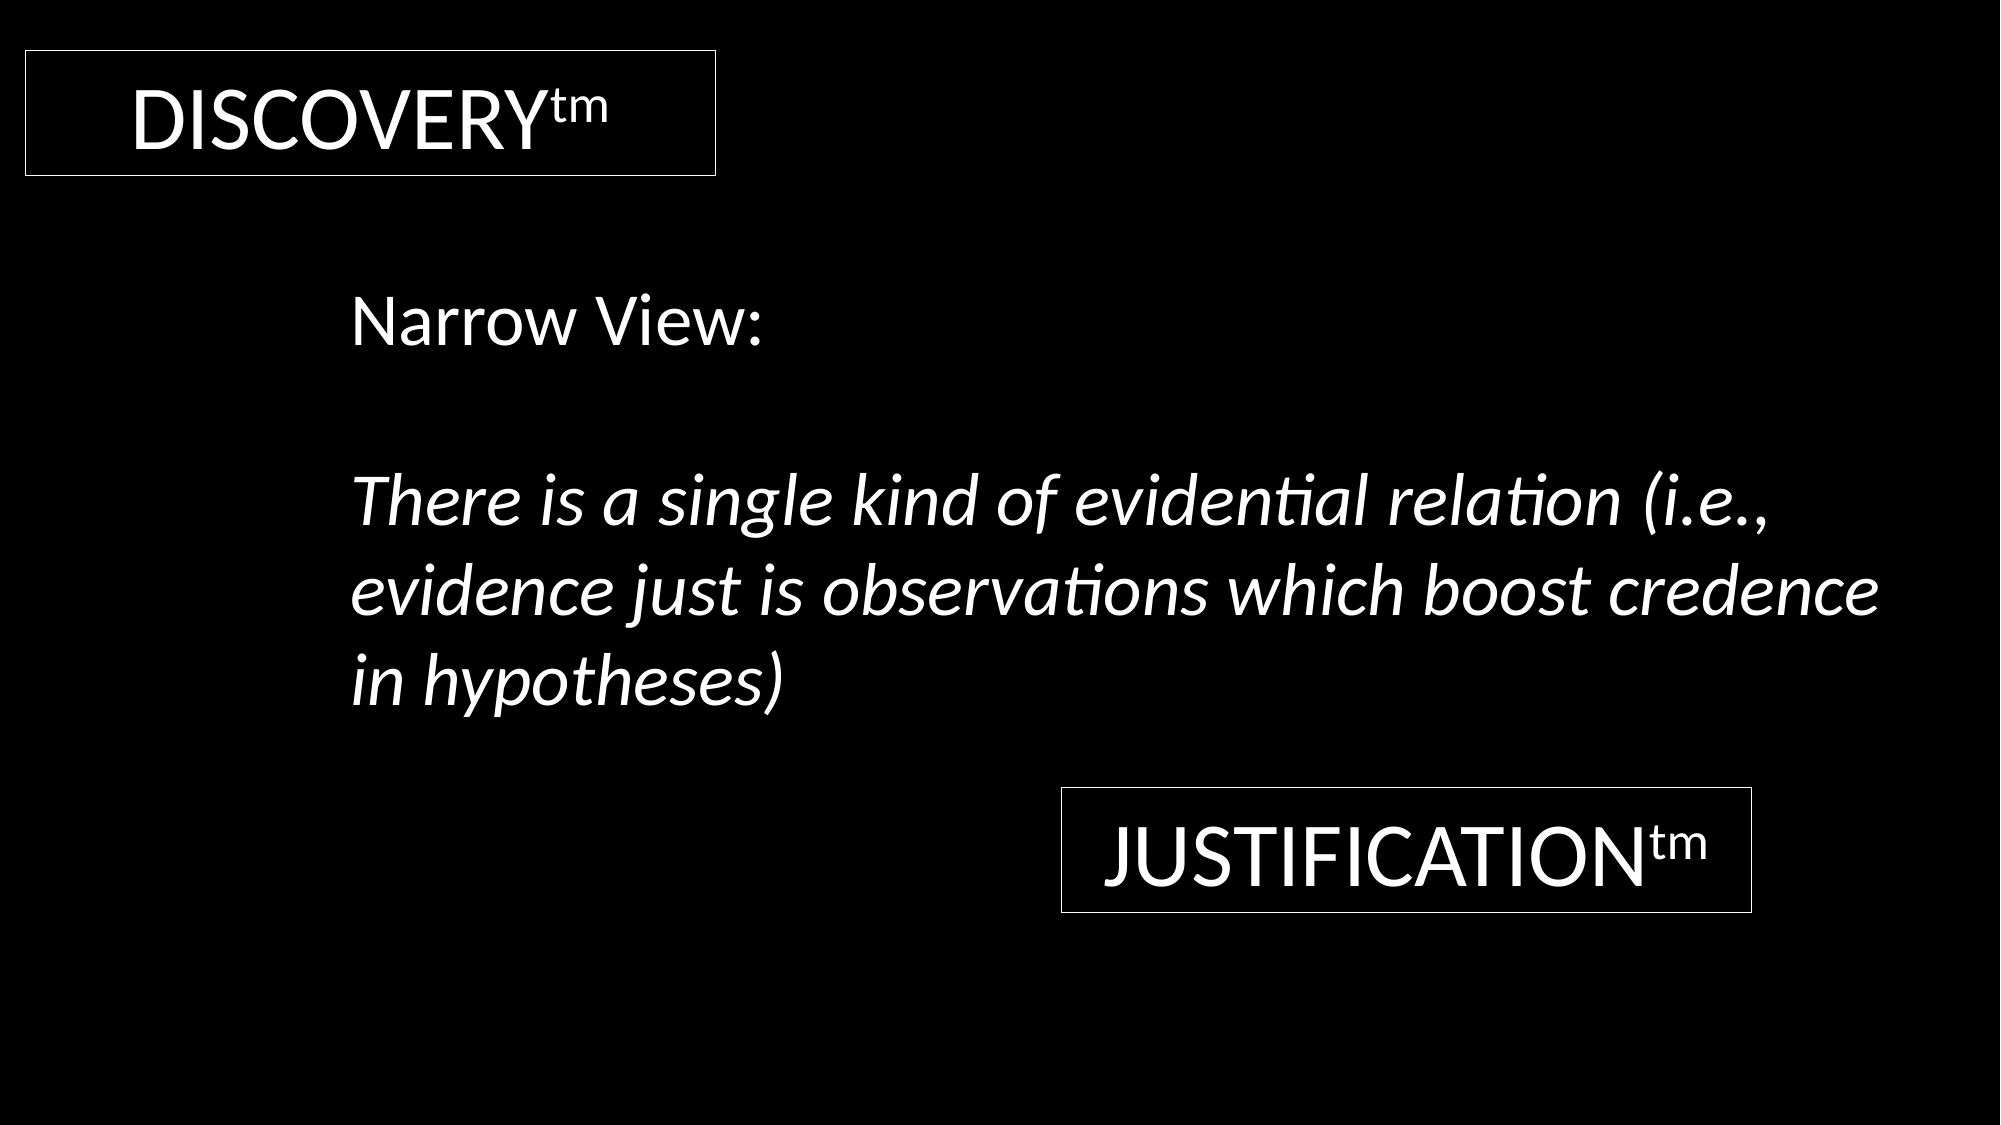

DISCOVERYtm
Narrow View:

There is a single kind of evidential relation (i.e., evidence just is observations which boost credence in hypotheses)

JUSTIFICATIONtm